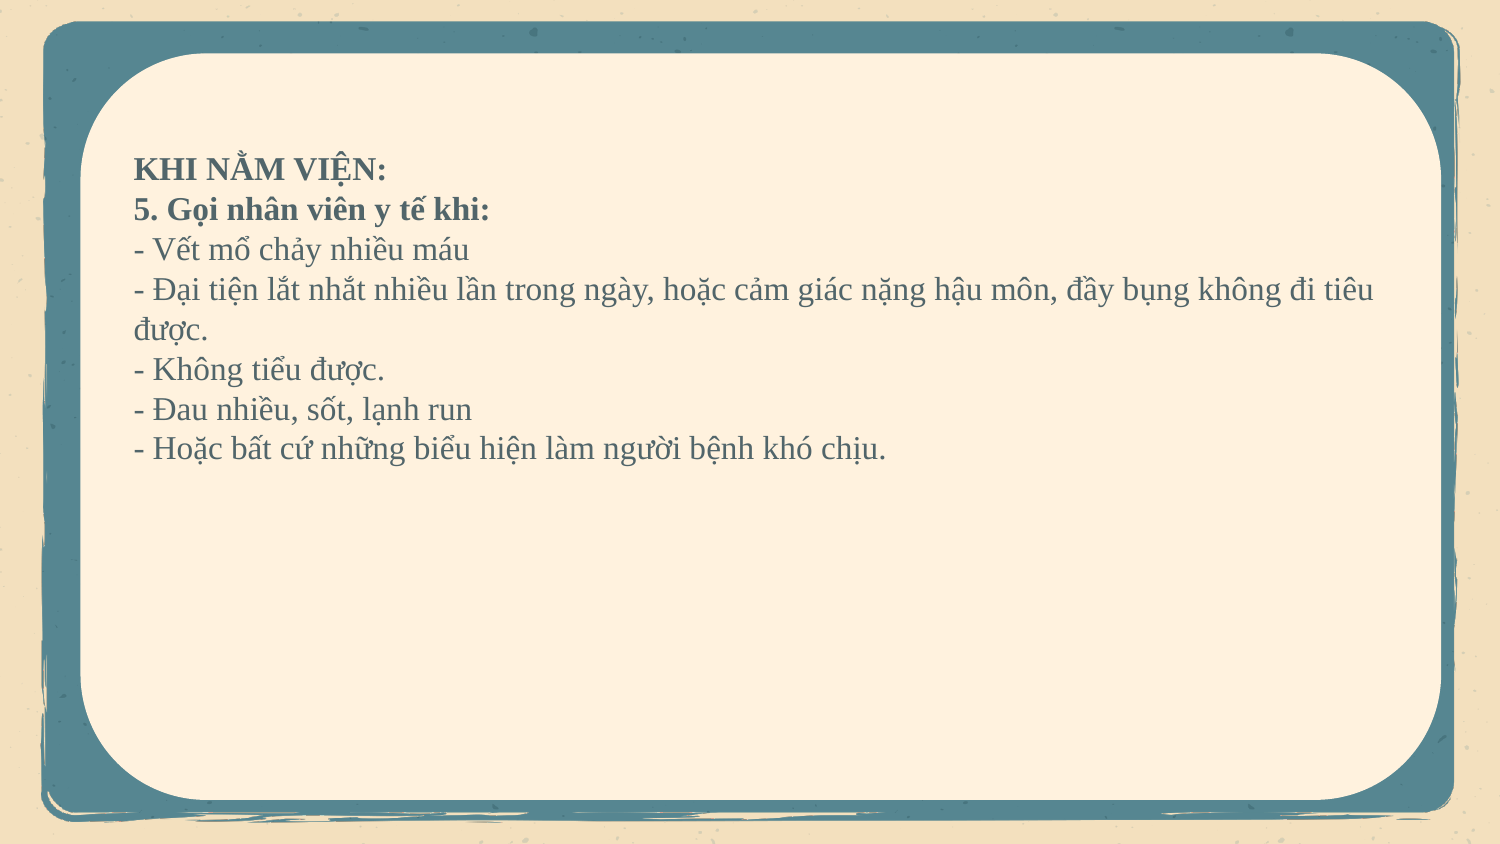

KHI NẰM VIỆN:
5. Gọi nhân viên y tế khi:
- Vết mổ chảy nhiều máu
- Đại tiện lắt nhắt nhiều lần trong ngày, hoặc cảm giác nặng hậu môn, đầy bụng không đi tiêu được.
- Không tiểu được.
- Đau nhiều, sốt, lạnh run
- Hoặc bất cứ những biểu hiện làm người bệnh khó chịu.